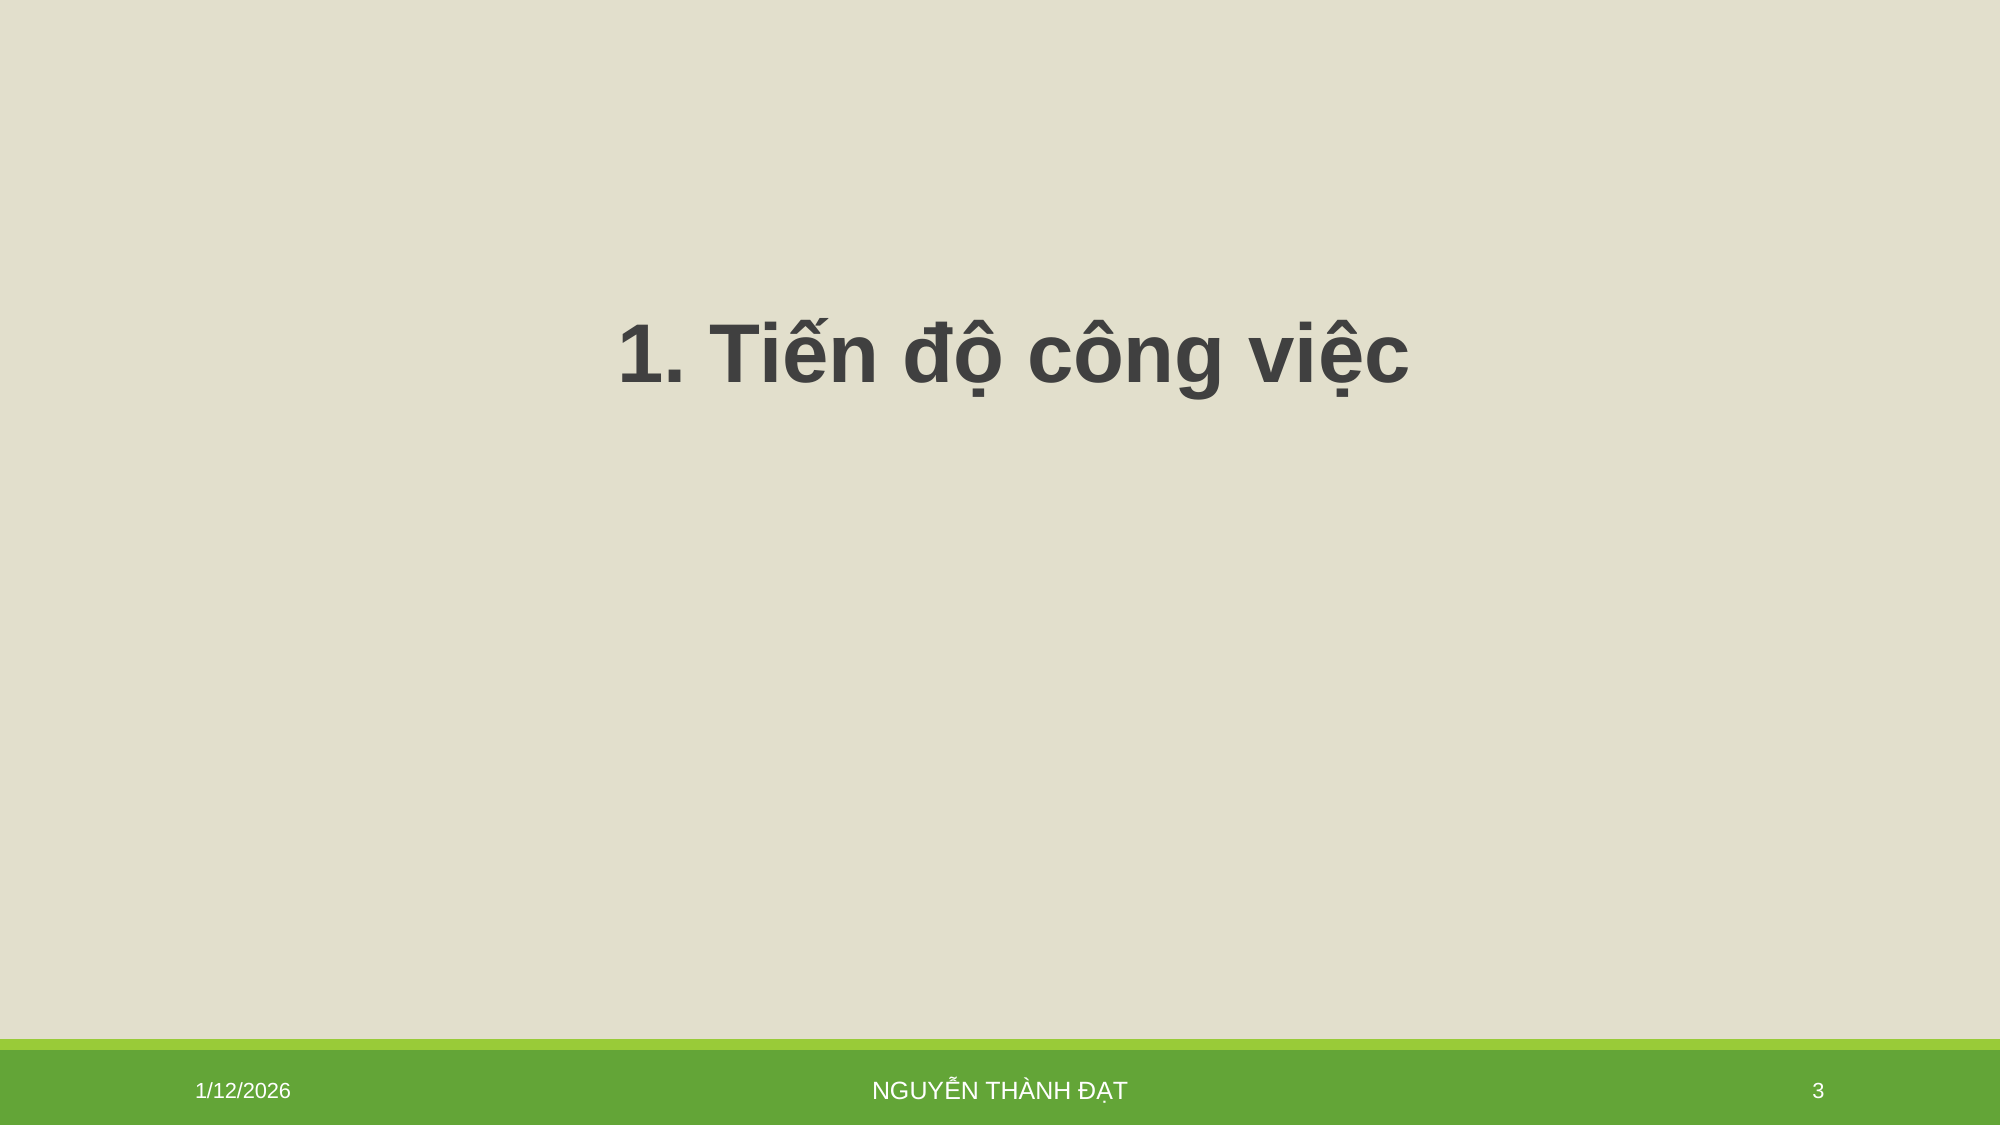

1. Tiến độ công việc
1/12/2026
Nguyễn Thành Đạt
3